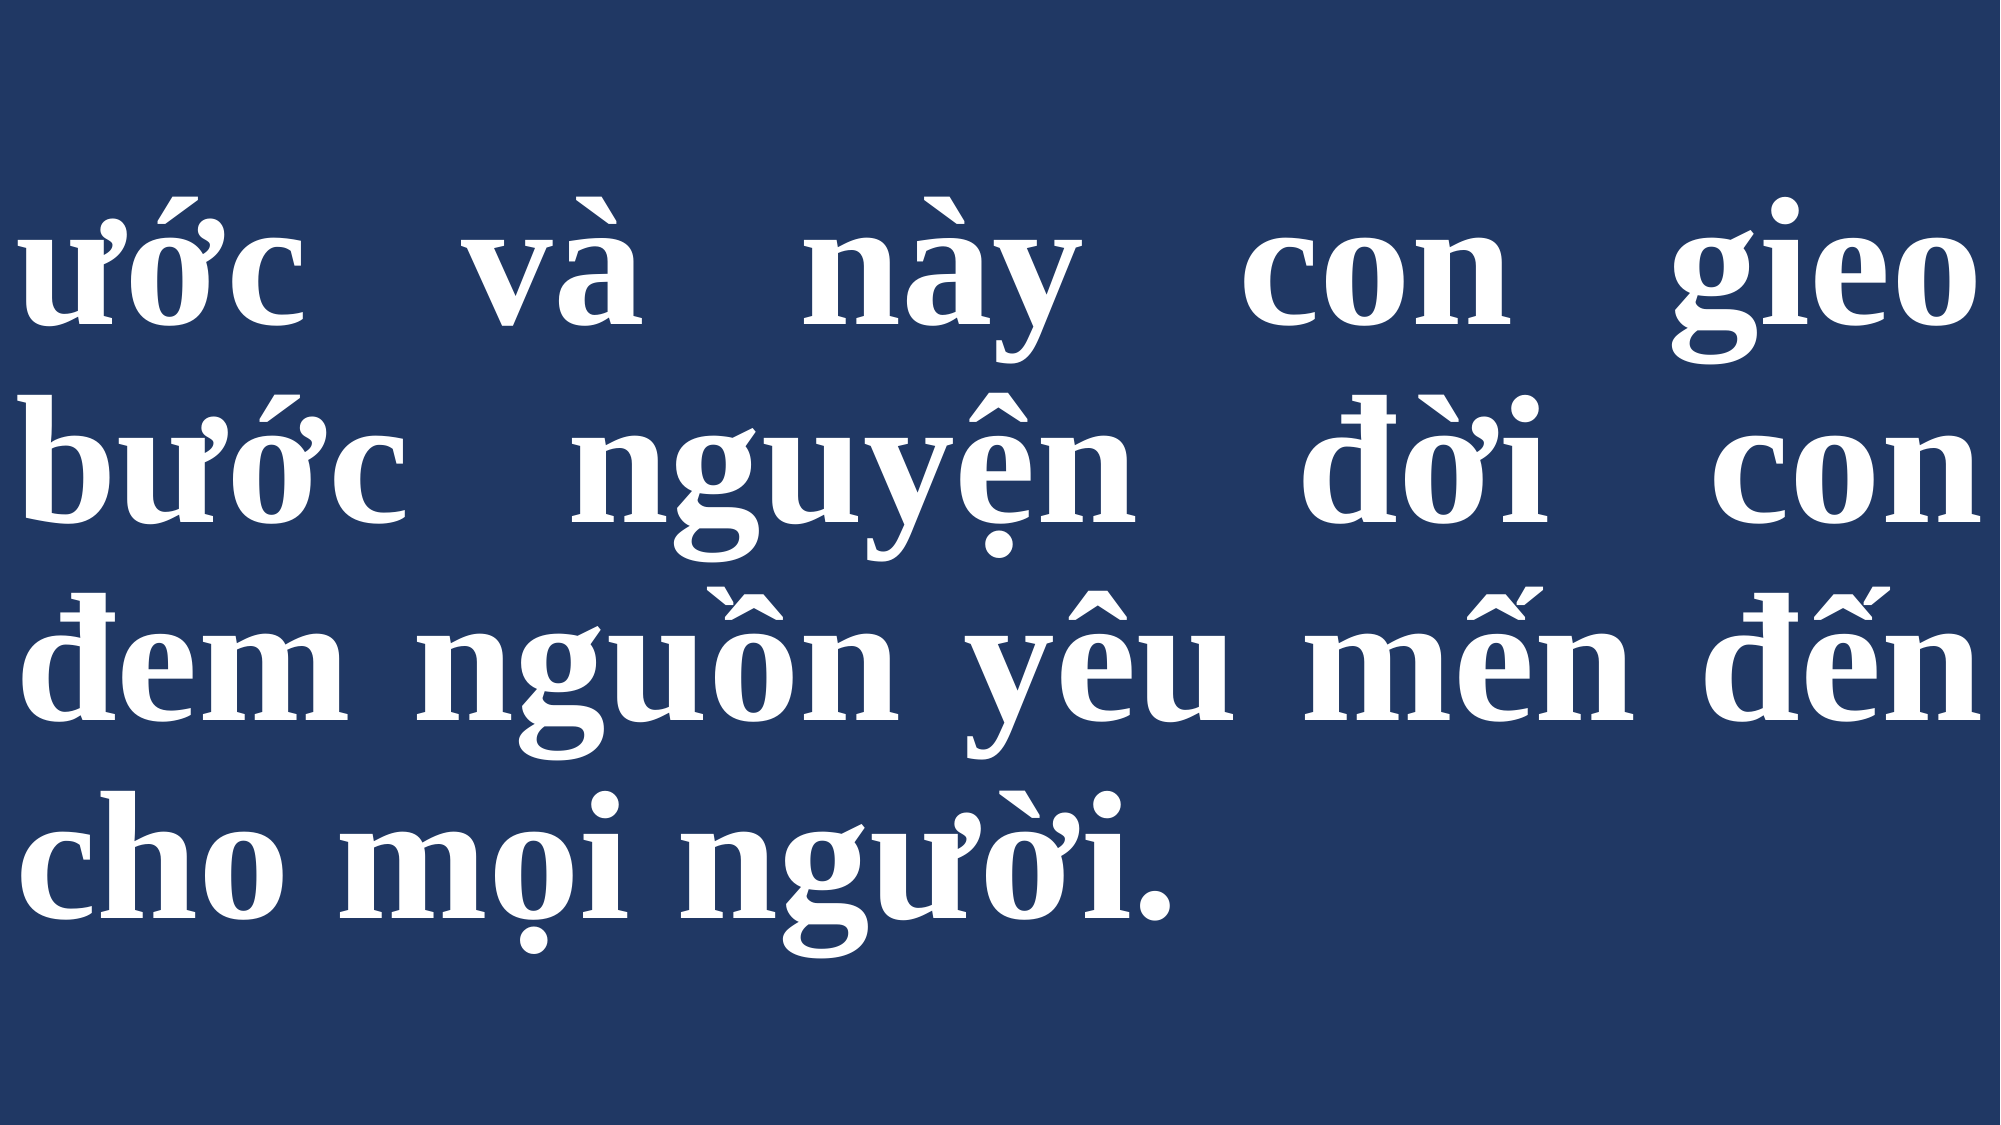

# ước và này con gieo bước nguyện đời con đem nguồn yêu mến đến cho mọi người.